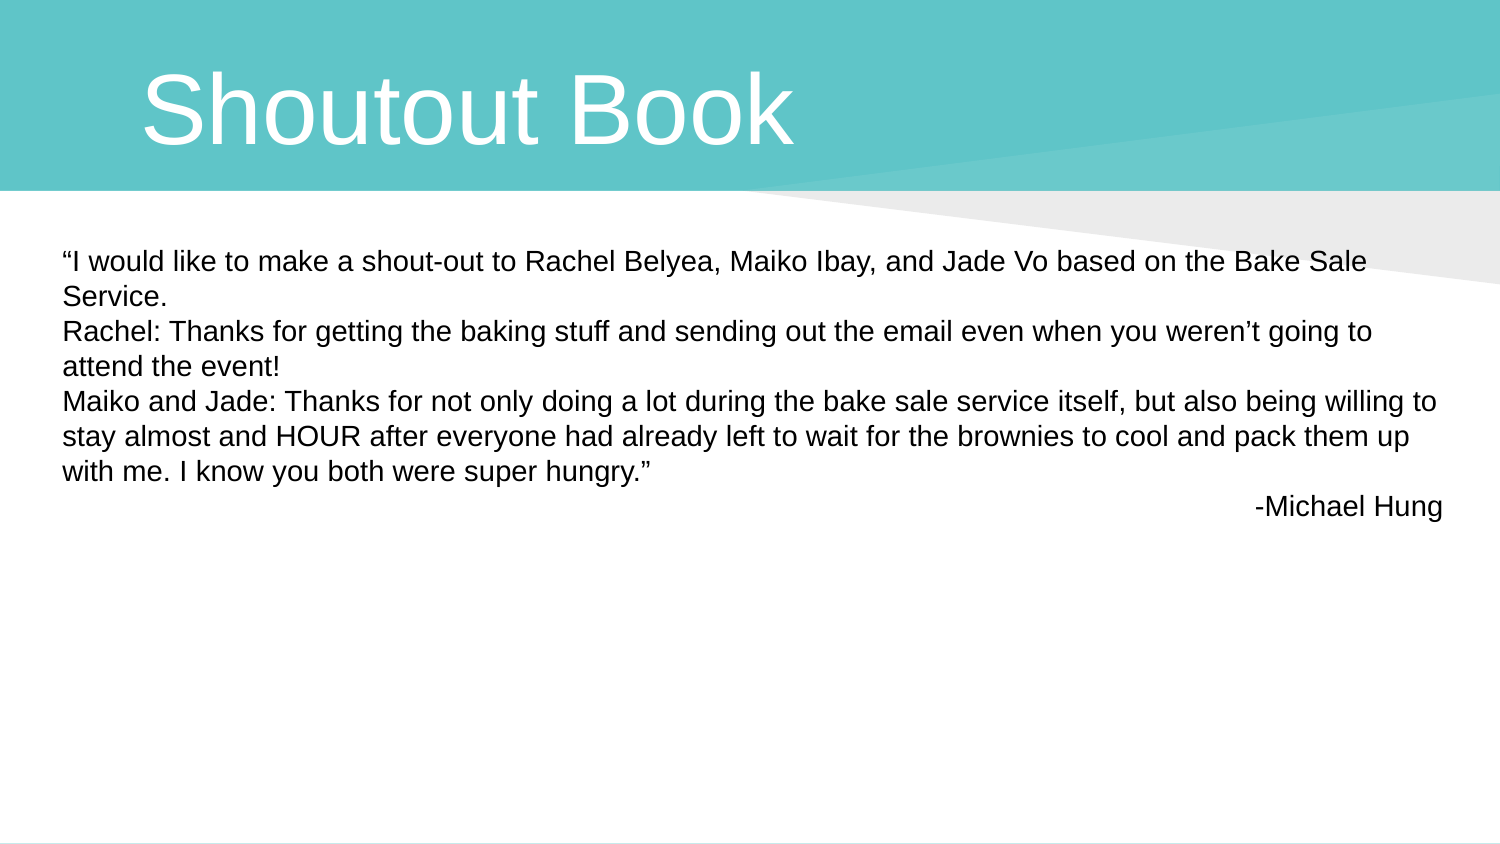

# Shoutout Book
“I would like to make a shout-out to Rachel Belyea, Maiko Ibay, and Jade Vo based on the Bake Sale Service.
Rachel: Thanks for getting the baking stuff and sending out the email even when you weren’t going to attend the event!
Maiko and Jade: Thanks for not only doing a lot during the bake sale service itself, but also being willing to stay almost and HOUR after everyone had already left to wait for the brownies to cool and pack them up with me. I know you both were super hungry.”
-Michael Hung